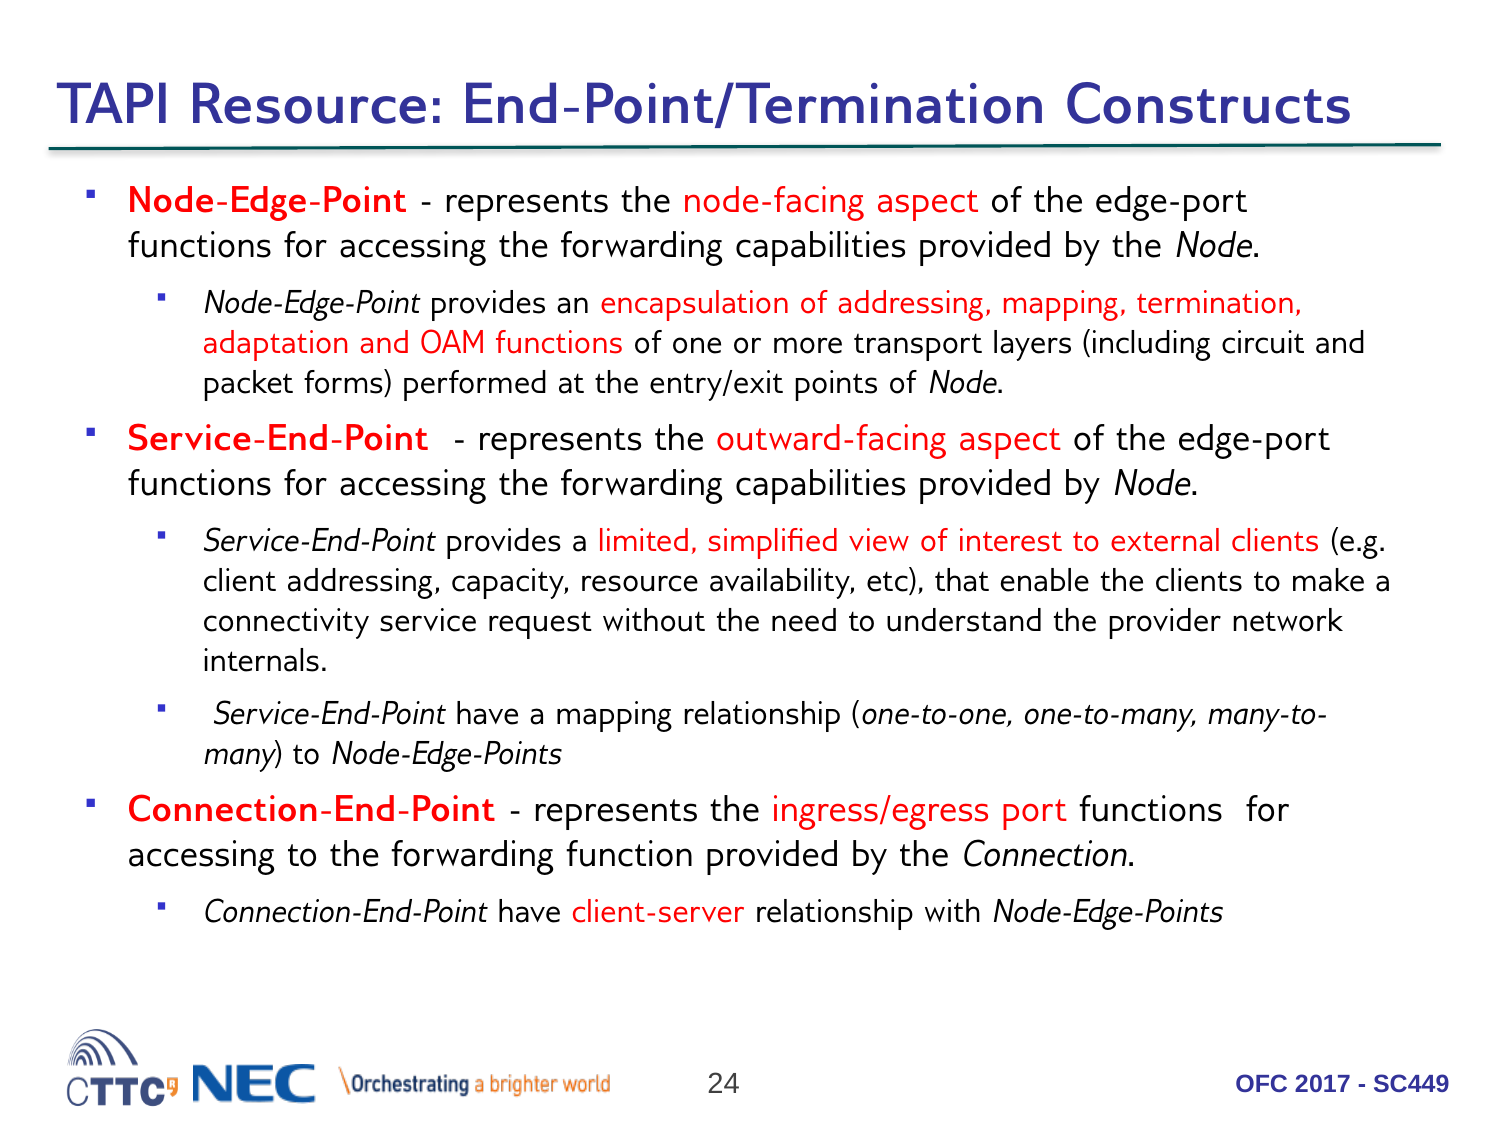

# TAPI Resource: End-Point/Termination Constructs
Node-Edge-Point - represents the node-facing aspect of the edge-port functions for accessing the forwarding capabilities provided by the Node.
Node-Edge-Point provides an encapsulation of addressing, mapping, termination, adaptation and OAM functions of one or more transport layers (including circuit and packet forms) performed at the entry/exit points of Node.
Service-End-Point  - represents the outward-facing aspect of the edge-port functions for accessing the forwarding capabilities provided by Node.
Service-End-Point provides a limited, simplified view of interest to external clients (e.g. client addressing, capacity, resource availability, etc), that enable the clients to make a connectivity service request without the need to understand the provider network internals.
 Service-End-Point have a mapping relationship (one-to-one, one-to-many, many-to-many) to Node-Edge-Points
Connection-End-Point - represents the ingress/egress port functions  for accessing to the forwarding function provided by the Connection.
Connection-End-Point have client-server relationship with Node-Edge-Points

24
OFC 2017 - SC449